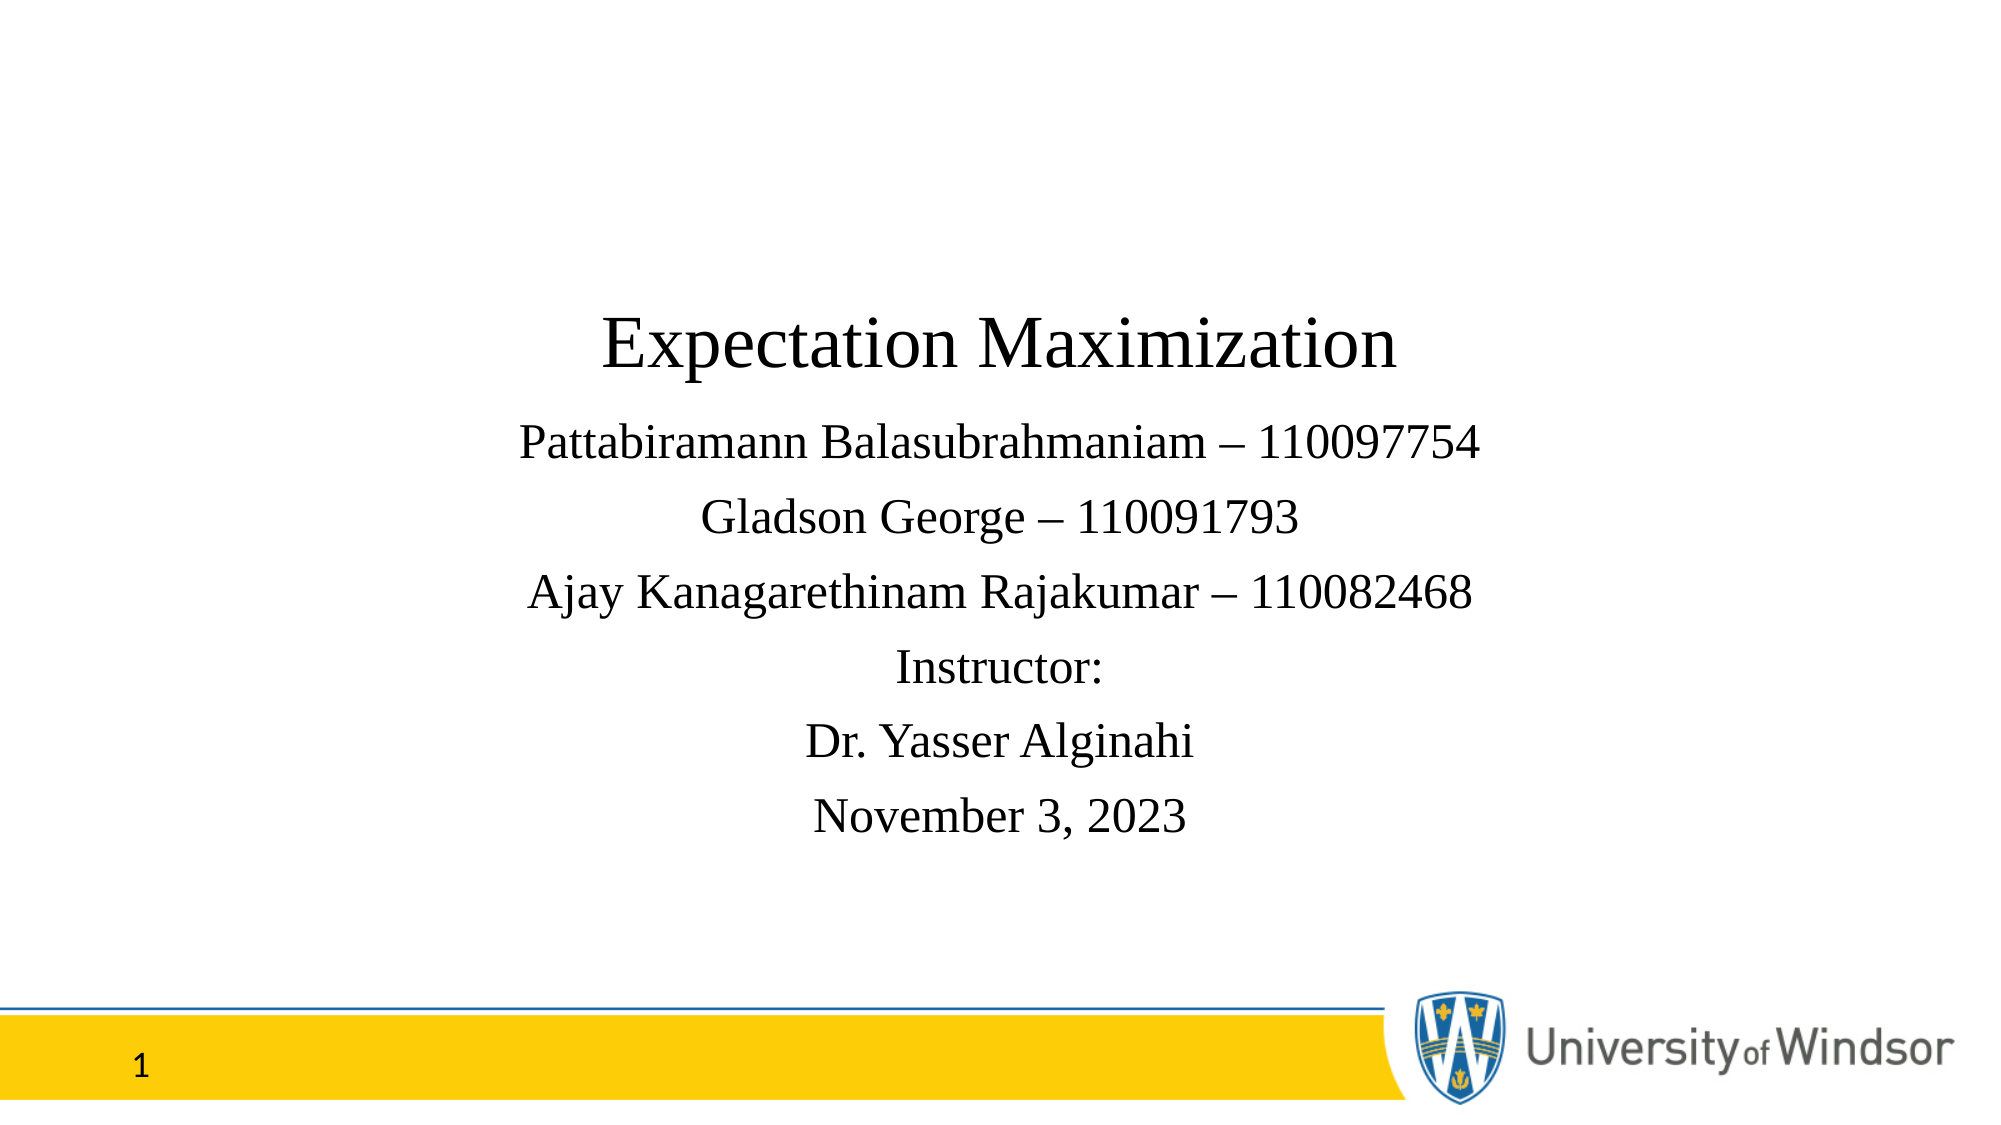

# Expectation Maximization
Pattabiramann Balasubrahmaniam – 110097754
Gladson George – 110091793
Ajay Kanagarethinam Rajakumar – 110082468
Instructor:
Dr. Yasser Alginahi
November 3, 2023
1